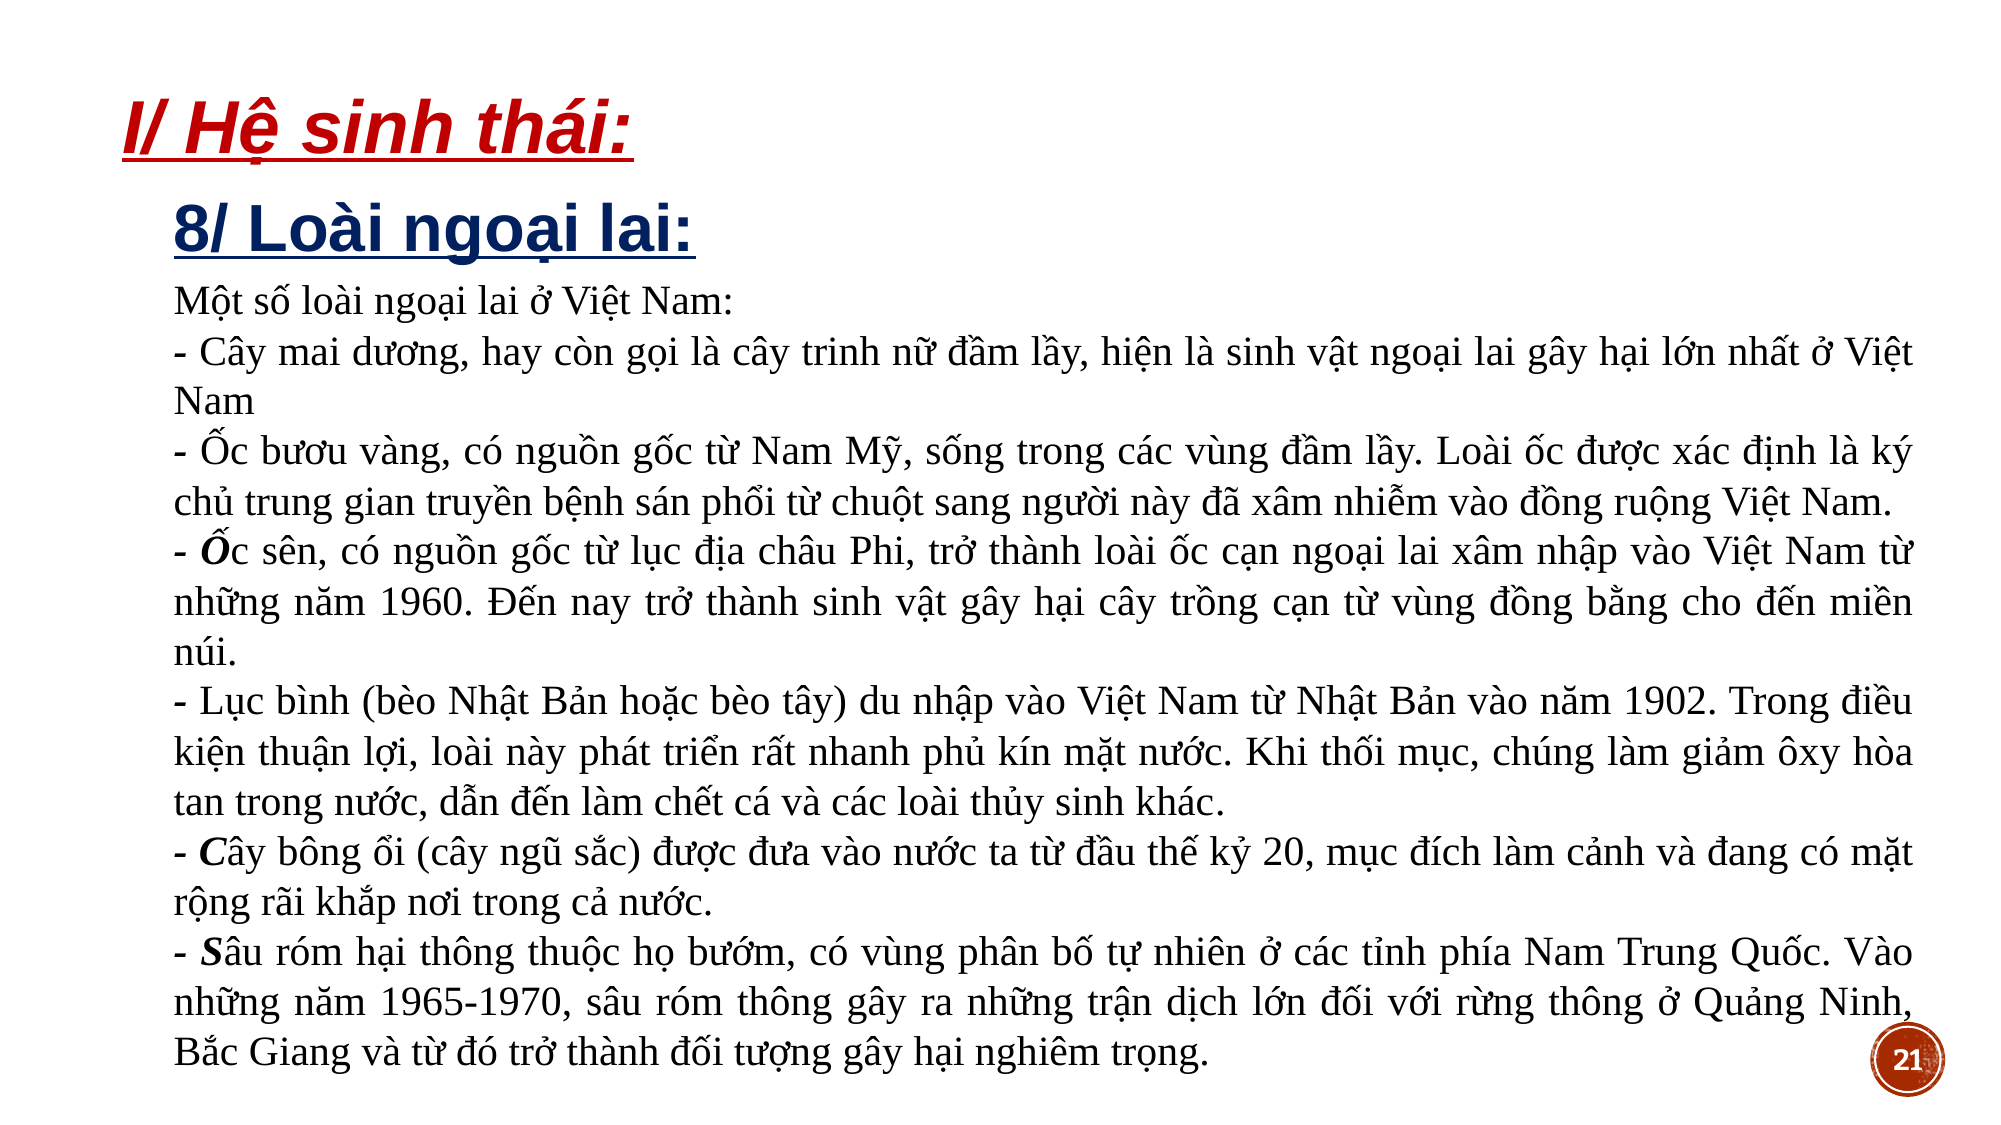

I/ Hệ sinh thái:
8/ Loài ngoại lai:
Một số loài ngoại lai ở Việt Nam:
- Cây mai dương, hay còn gọi là cây trinh nữ đầm lầy, hiện là sinh vật ngoại lai gây hại lớn nhất ở Việt Nam
- Ốc bươu vàng, có nguồn gốc từ Nam Mỹ, sống trong các vùng đầm lầy. Loài ốc được xác định là ký chủ trung gian truyền bệnh sán phổi từ chuột sang người này đã xâm nhiễm vào đồng ruộng Việt Nam.
- Ốc sên, có nguồn gốc từ lục địa châu Phi, trở thành loài ốc cạn ngoại lai xâm nhập vào Việt Nam từ những năm 1960. Đến nay trở thành sinh vật gây hại cây trồng cạn từ vùng đồng bằng cho đến miền núi.
- Lục bình (bèo Nhật Bản hoặc bèo tây) du nhập vào Việt Nam từ Nhật Bản vào năm 1902. Trong điều kiện thuận lợi, loài này phát triển rất nhanh phủ kín mặt nước. Khi thối mục, chúng làm giảm ôxy hòa tan trong nước, dẫn đến làm chết cá và các loài thủy sinh khác.
- Cây bông ổi (cây ngũ sắc) được đưa vào nước ta từ đầu thế kỷ 20, mục đích làm cảnh và đang có mặt rộng rãi khắp nơi trong cả nước.
- Sâu róm hại thông thuộc họ bướm, có vùng phân bố tự nhiên ở các tỉnh phía Nam Trung Quốc. Vào những năm 1965-1970, sâu róm thông gây ra những trận dịch lớn đối với rừng thông ở Quảng Ninh, Bắc Giang và từ đó trở thành đối tượng gây hại nghiêm trọng.
21